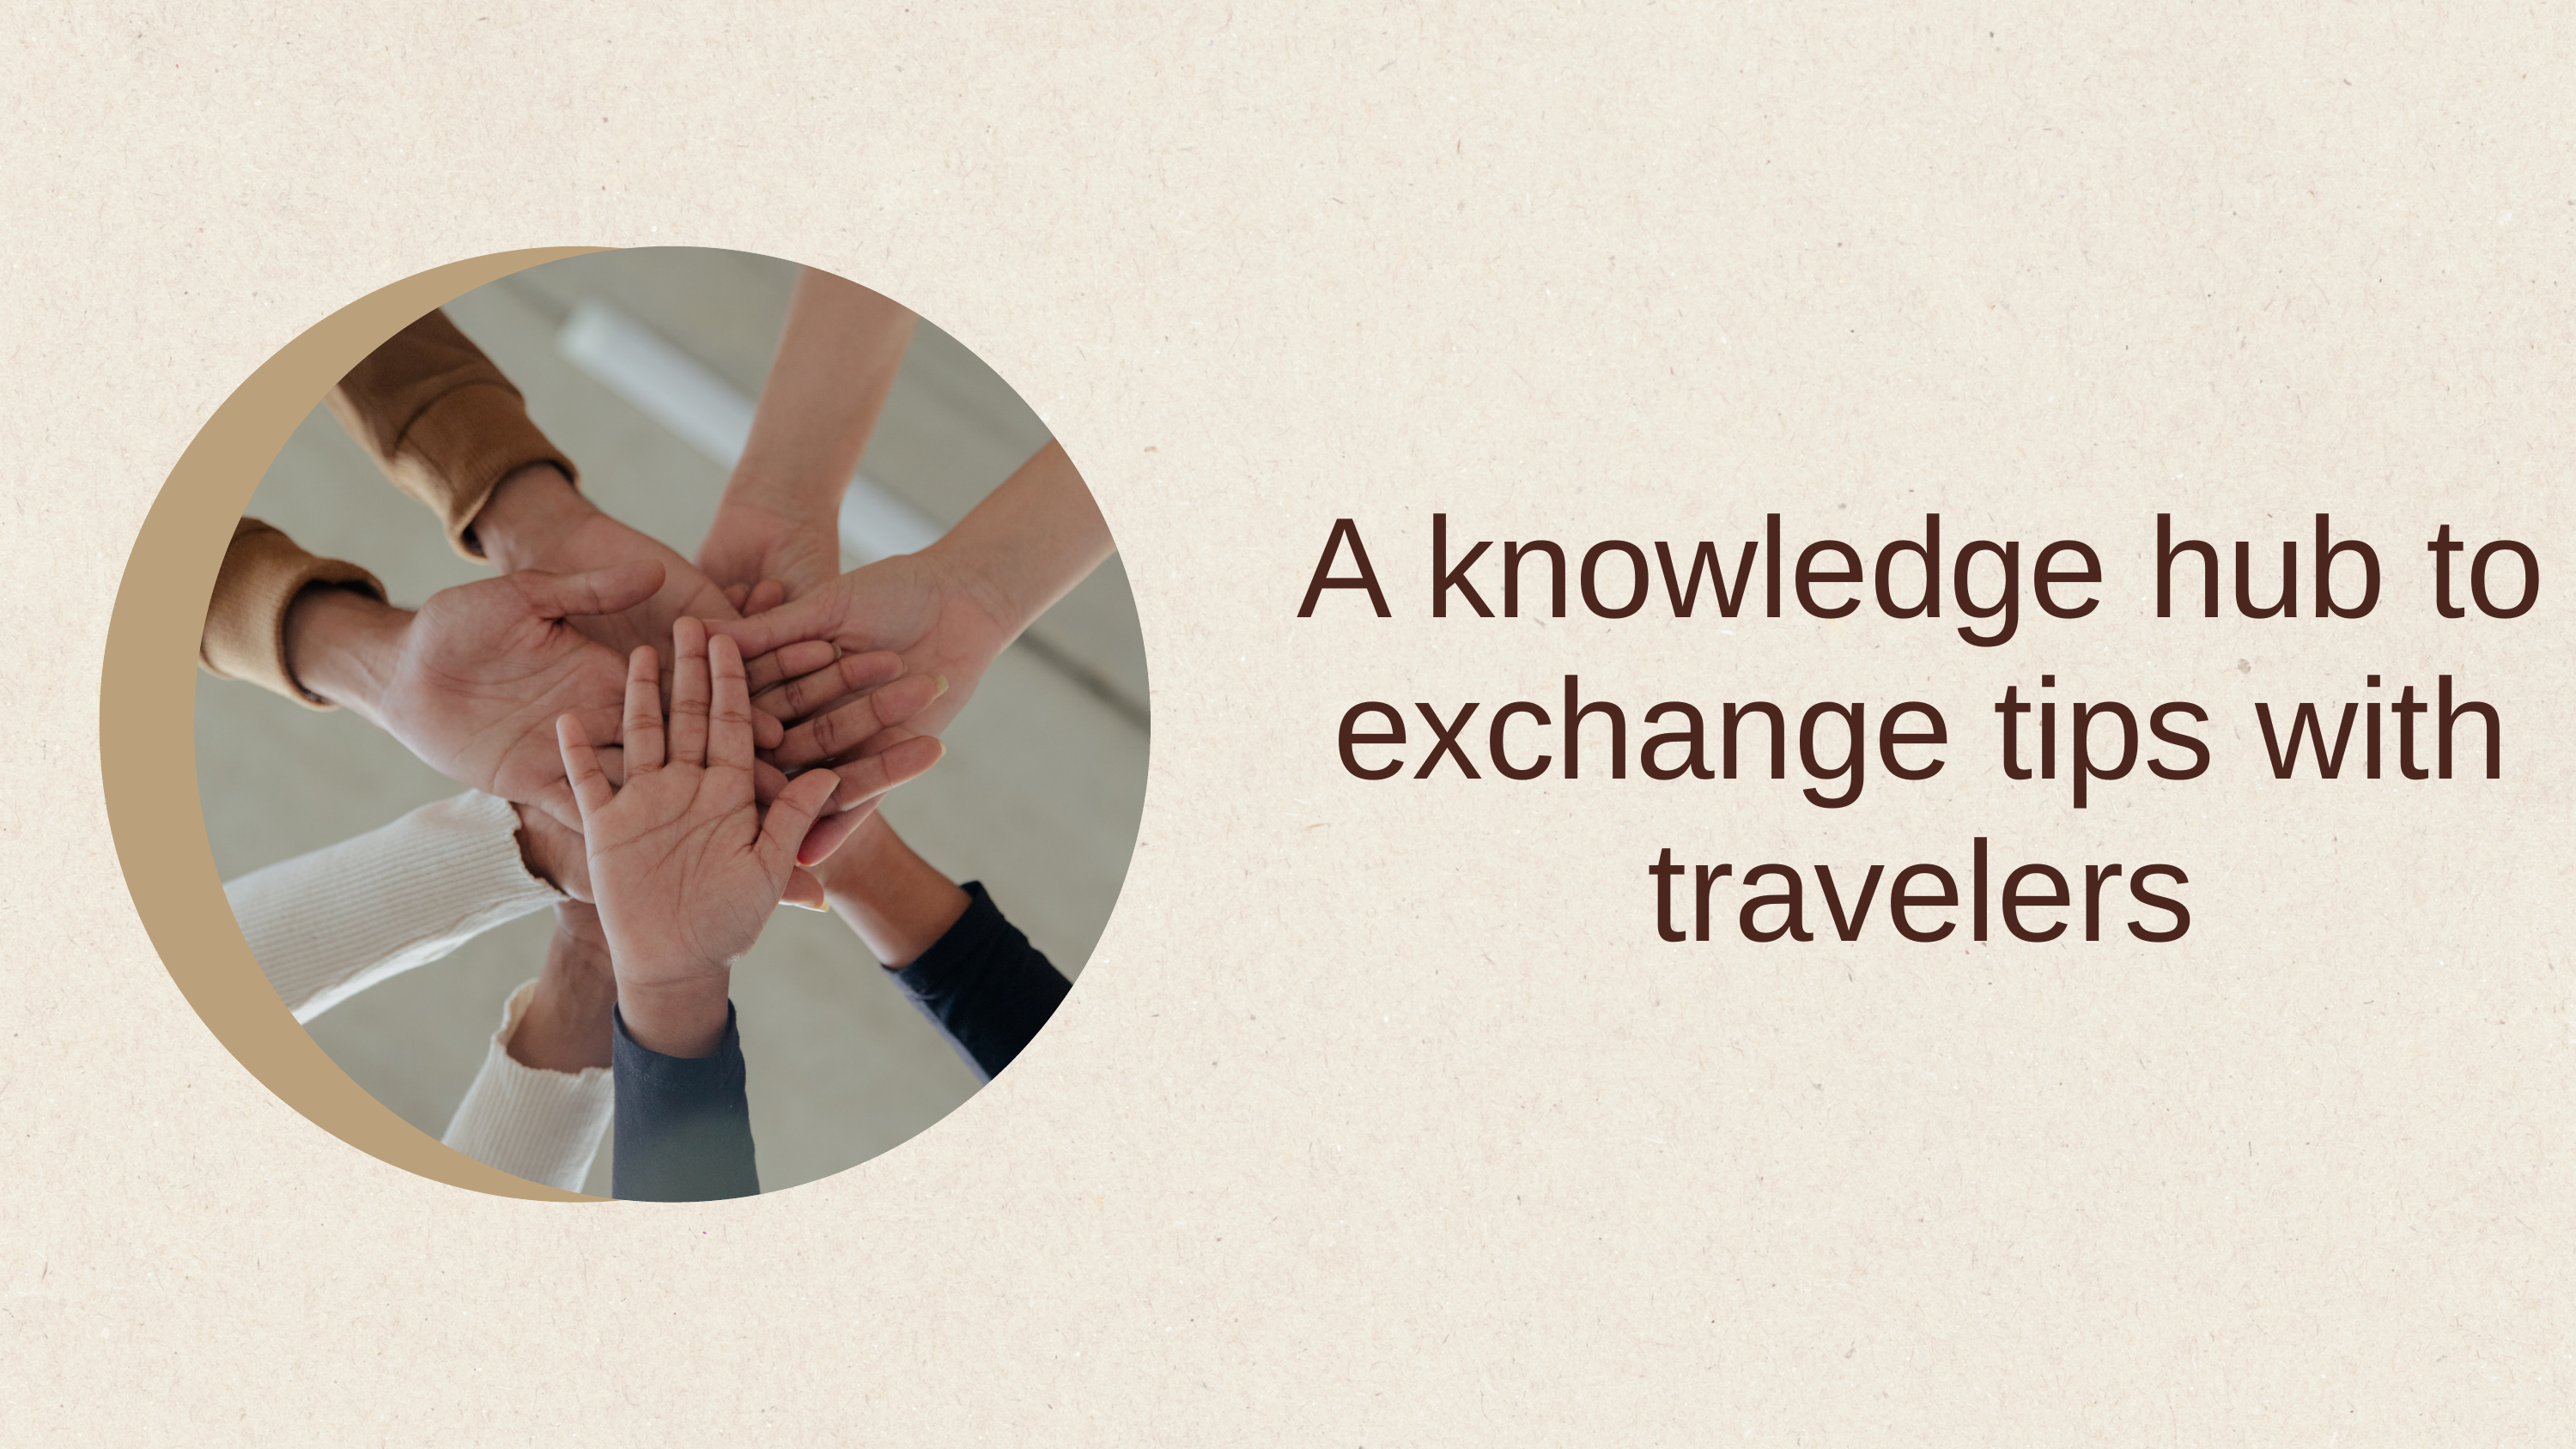

A knowledge hub to exchange tips with travelers